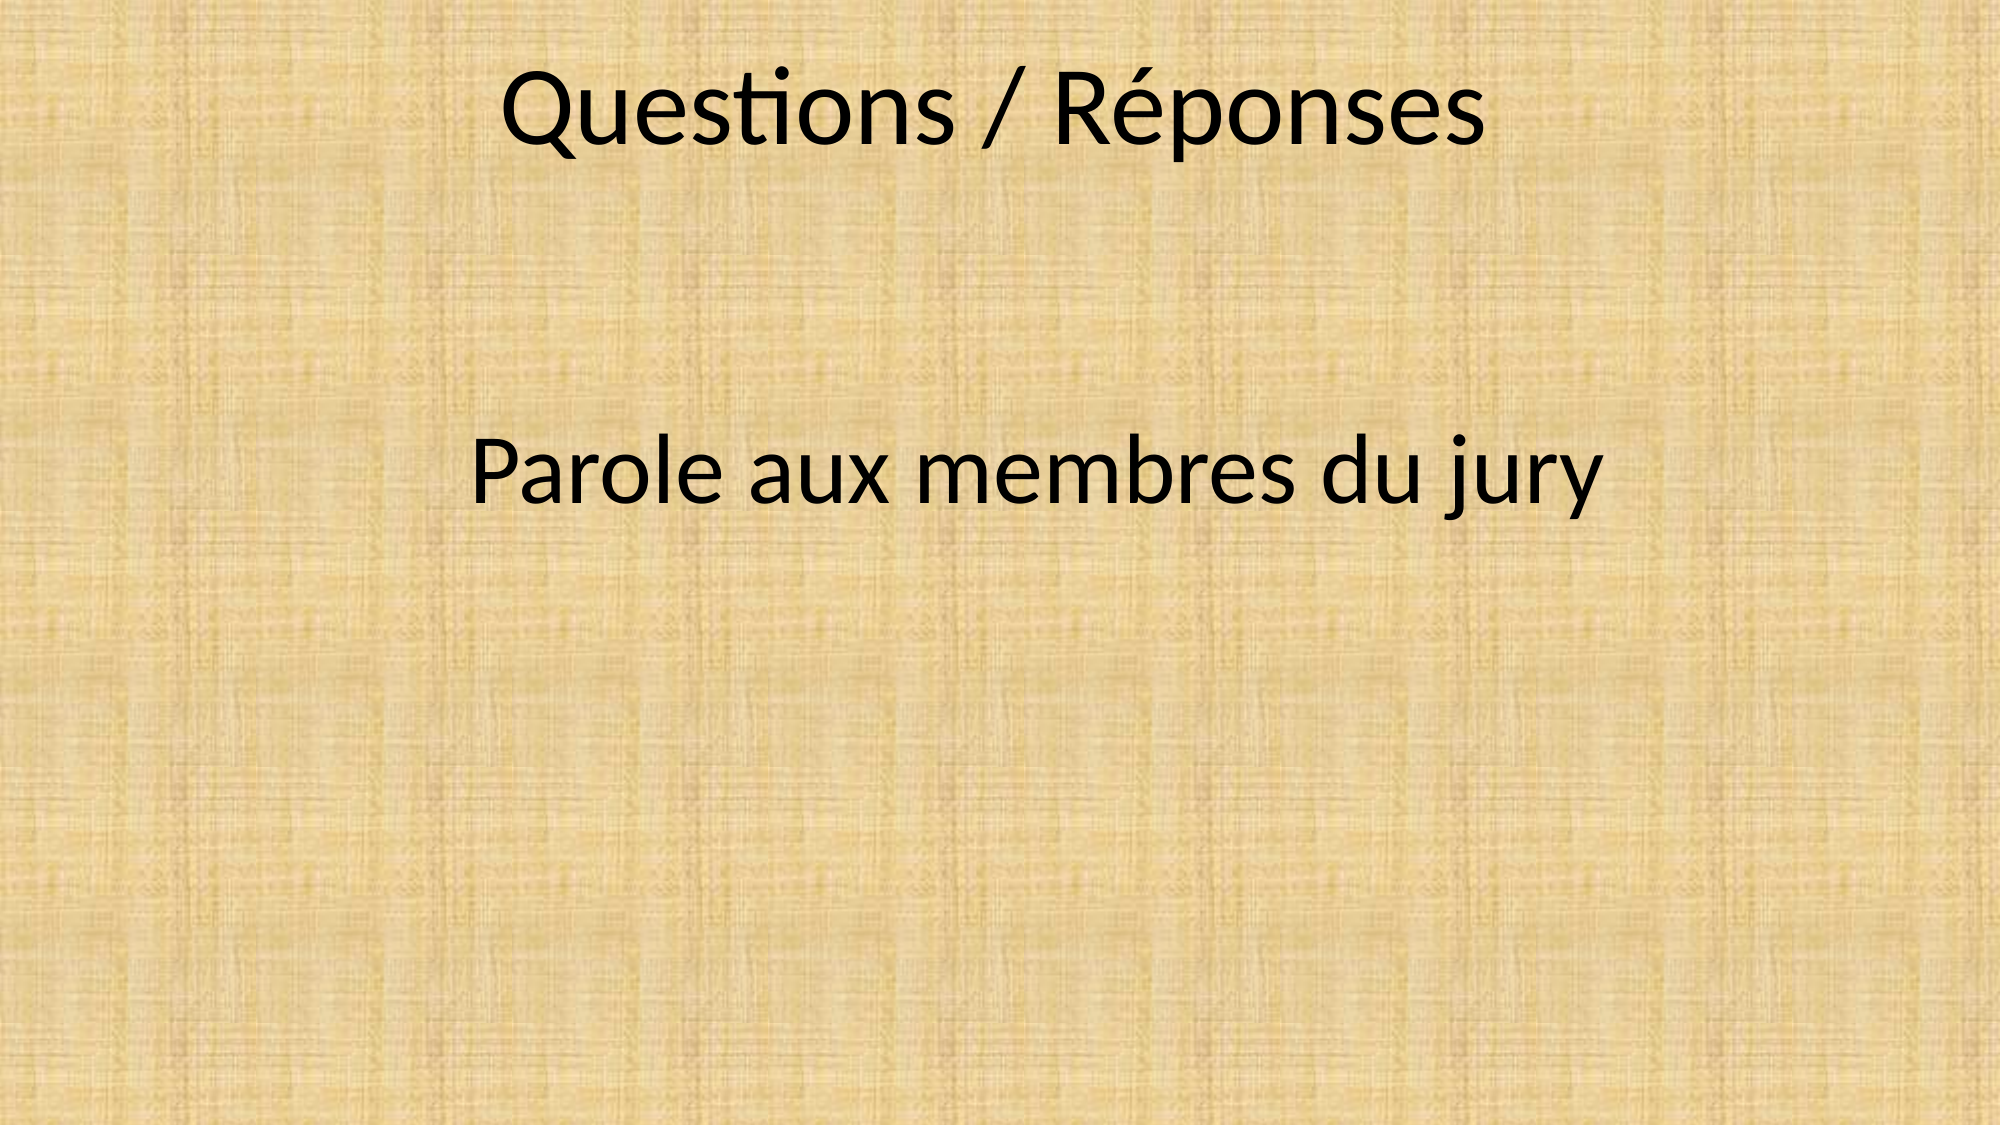

Questions / Réponses
# Parole aux membres du jury